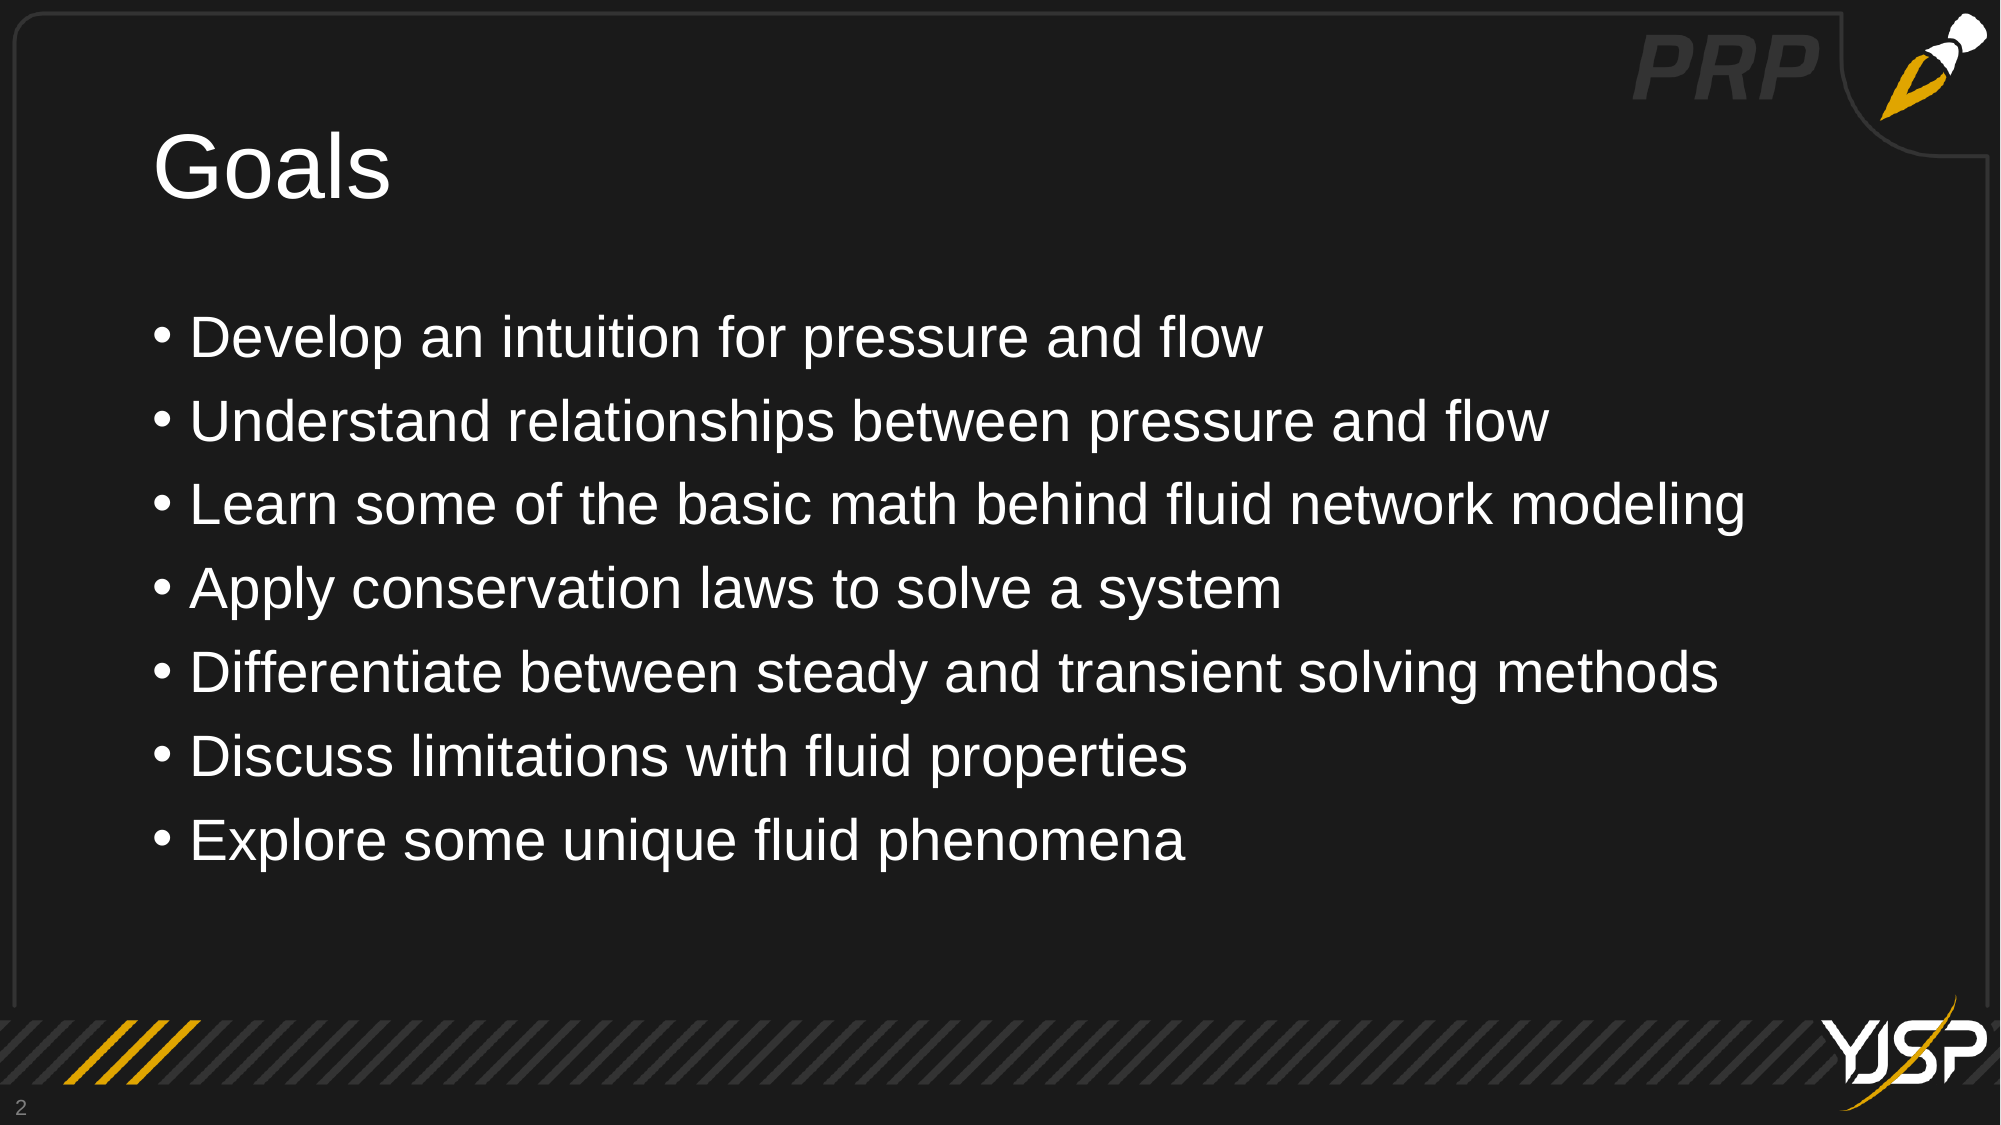

# Goals

Develop an intuition for pressure and flow
Understand relationships between pressure and flow
Learn some of the basic math behind fluid network modeling
Apply conservation laws to solve a system
Differentiate between steady and transient solving methods
Discuss limitations with fluid properties
Explore some unique fluid phenomena
2